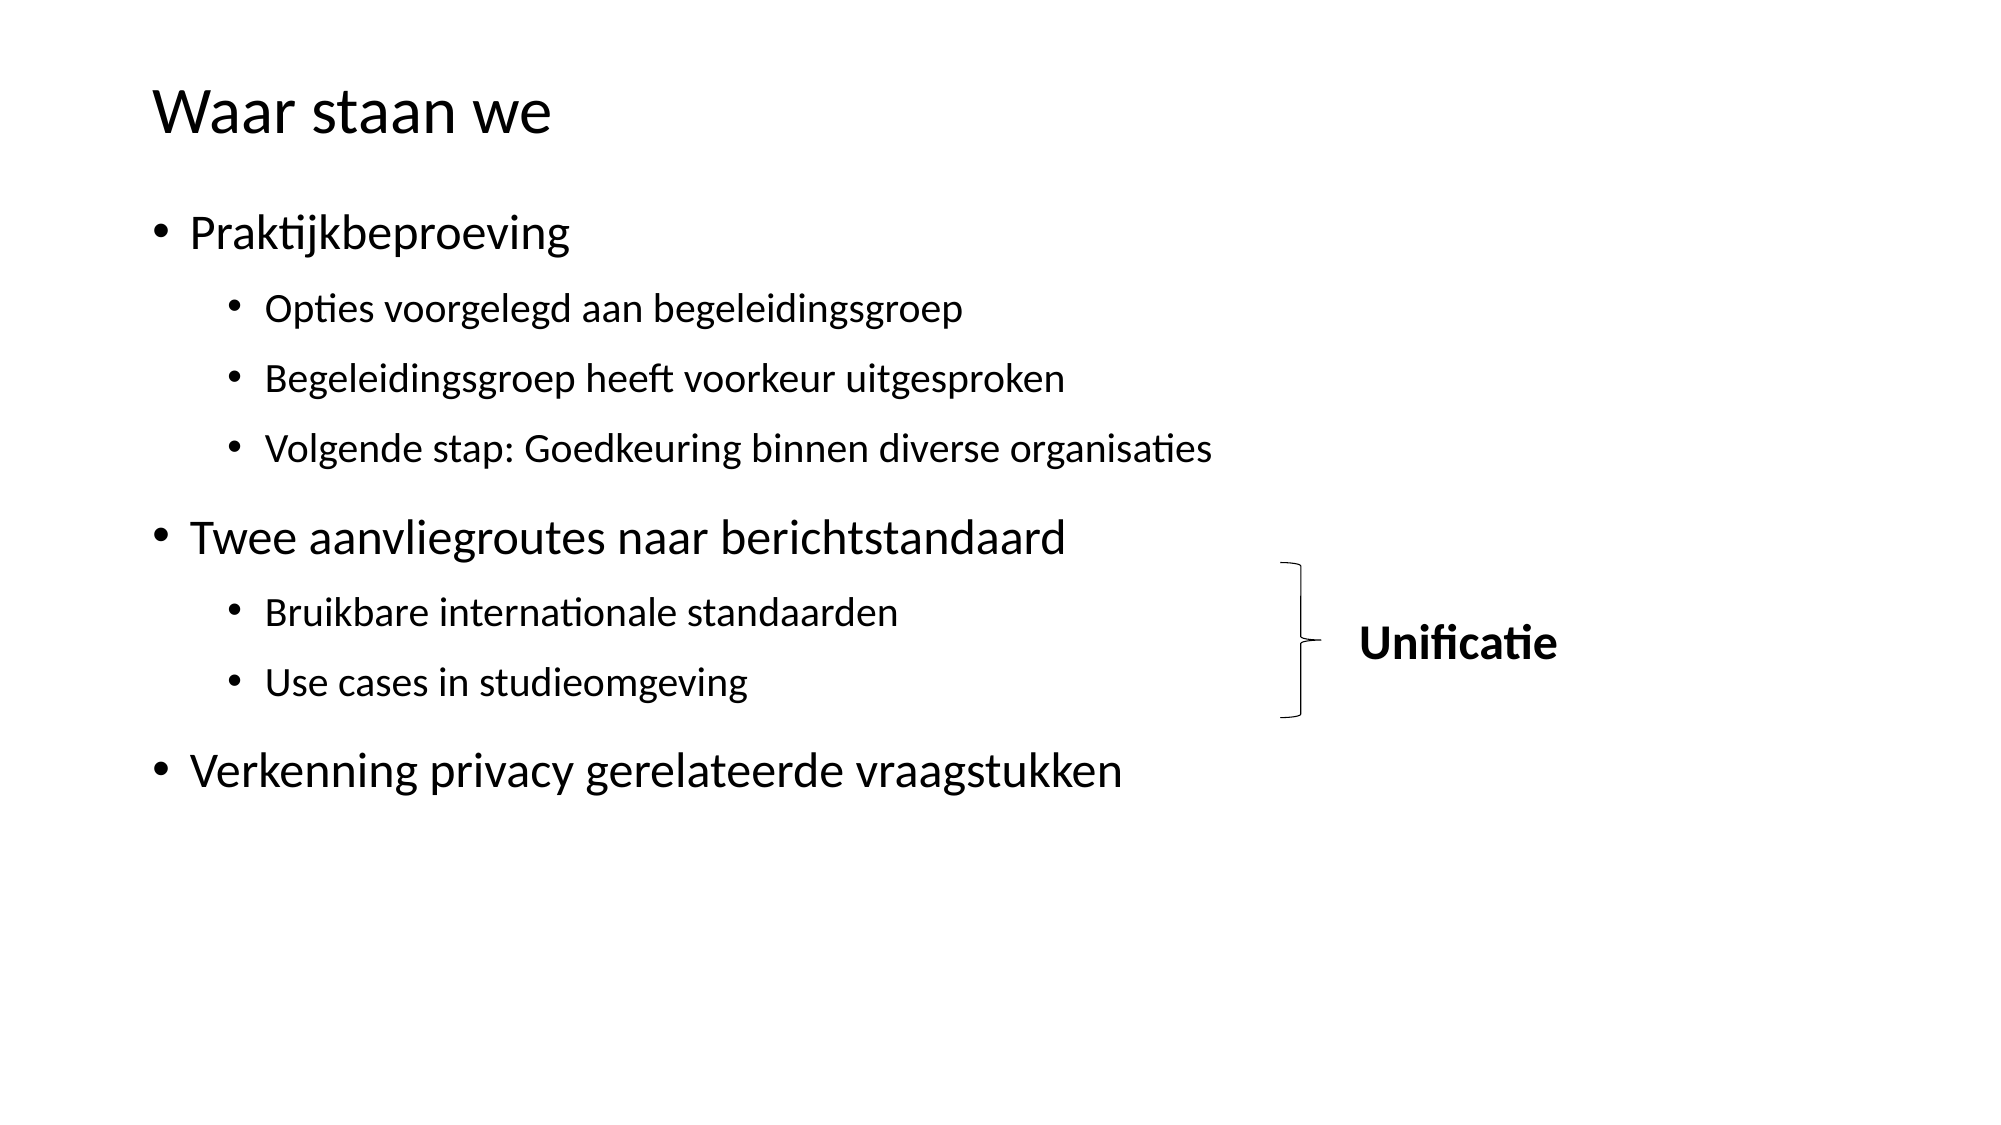

# Waar staan we
Praktijkbeproeving
Opties voorgelegd aan begeleidingsgroep
Begeleidingsgroep heeft voorkeur uitgesproken
Volgende stap: Goedkeuring binnen diverse organisaties
Twee aanvliegroutes naar berichtstandaard
Bruikbare internationale standaarden
Use cases in studieomgeving
Verkenning privacy gerelateerde vraagstukken

Unificatie